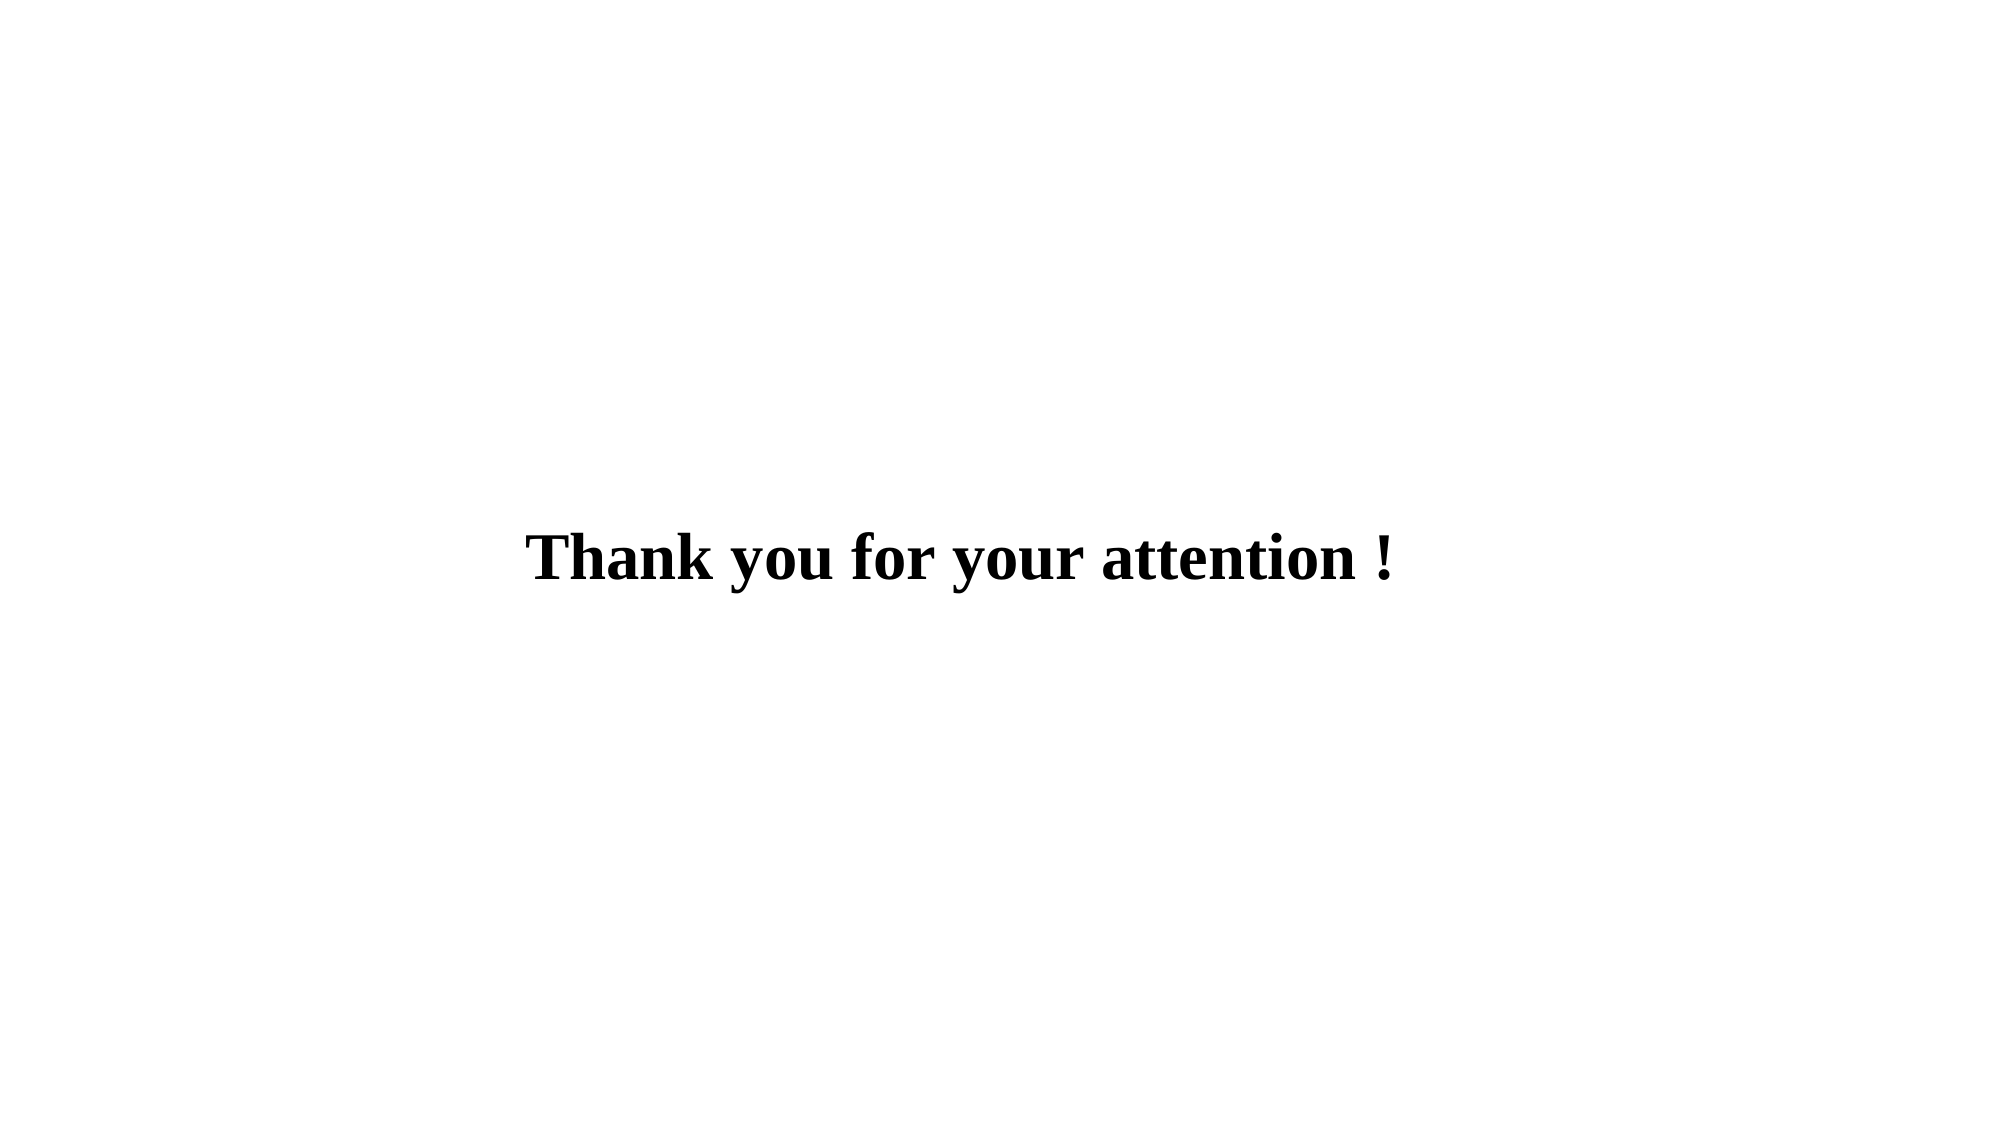

Thank you for your attention !
37